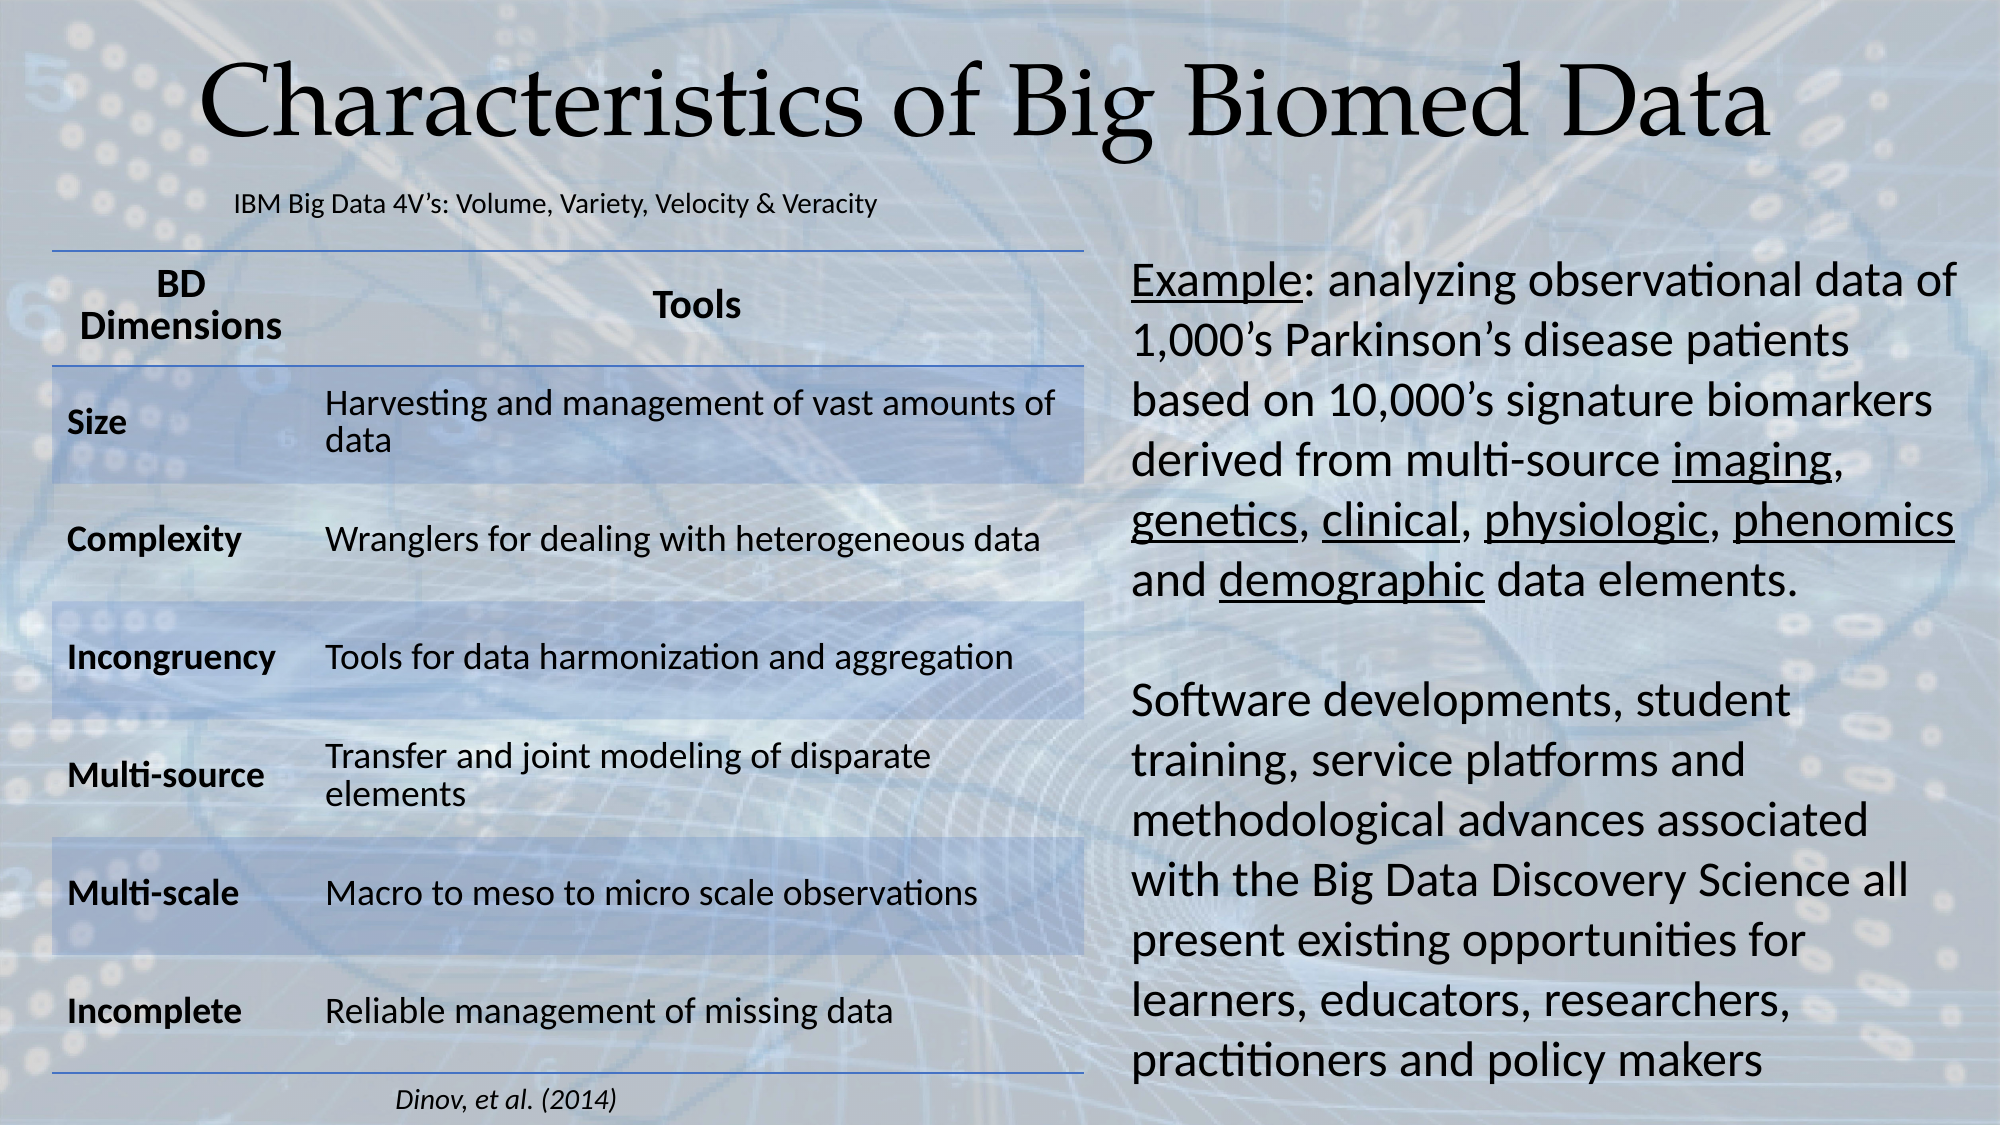

# Characteristics of Big Biomed Data
IBM Big Data 4V’s: Volume, Variety, Velocity & Veracity
Example: analyzing observational data of 1,000’s Parkinson’s disease patients based on 10,000’s signature biomarkers derived from multi-source imaging, genetics, clinical, physiologic, phenomics and demographic data elements.

Software developments, student training, service platforms and methodological advances associated with the Big Data Discovery Science all present existing opportunities for learners, educators, researchers, practitioners and policy makers
| BD Dimensions | Tools |
| --- | --- |
| Size | Harvesting and management of vast amounts of data |
| Complexity | Wranglers for dealing with heterogeneous data |
| Incongruency | Tools for data harmonization and aggregation |
| Multi-source | Transfer and joint modeling of disparate elements |
| Multi-scale | Macro to meso to micro scale observations |
| Incomplete | Reliable management of missing data |
Dinov, et al. (2014)